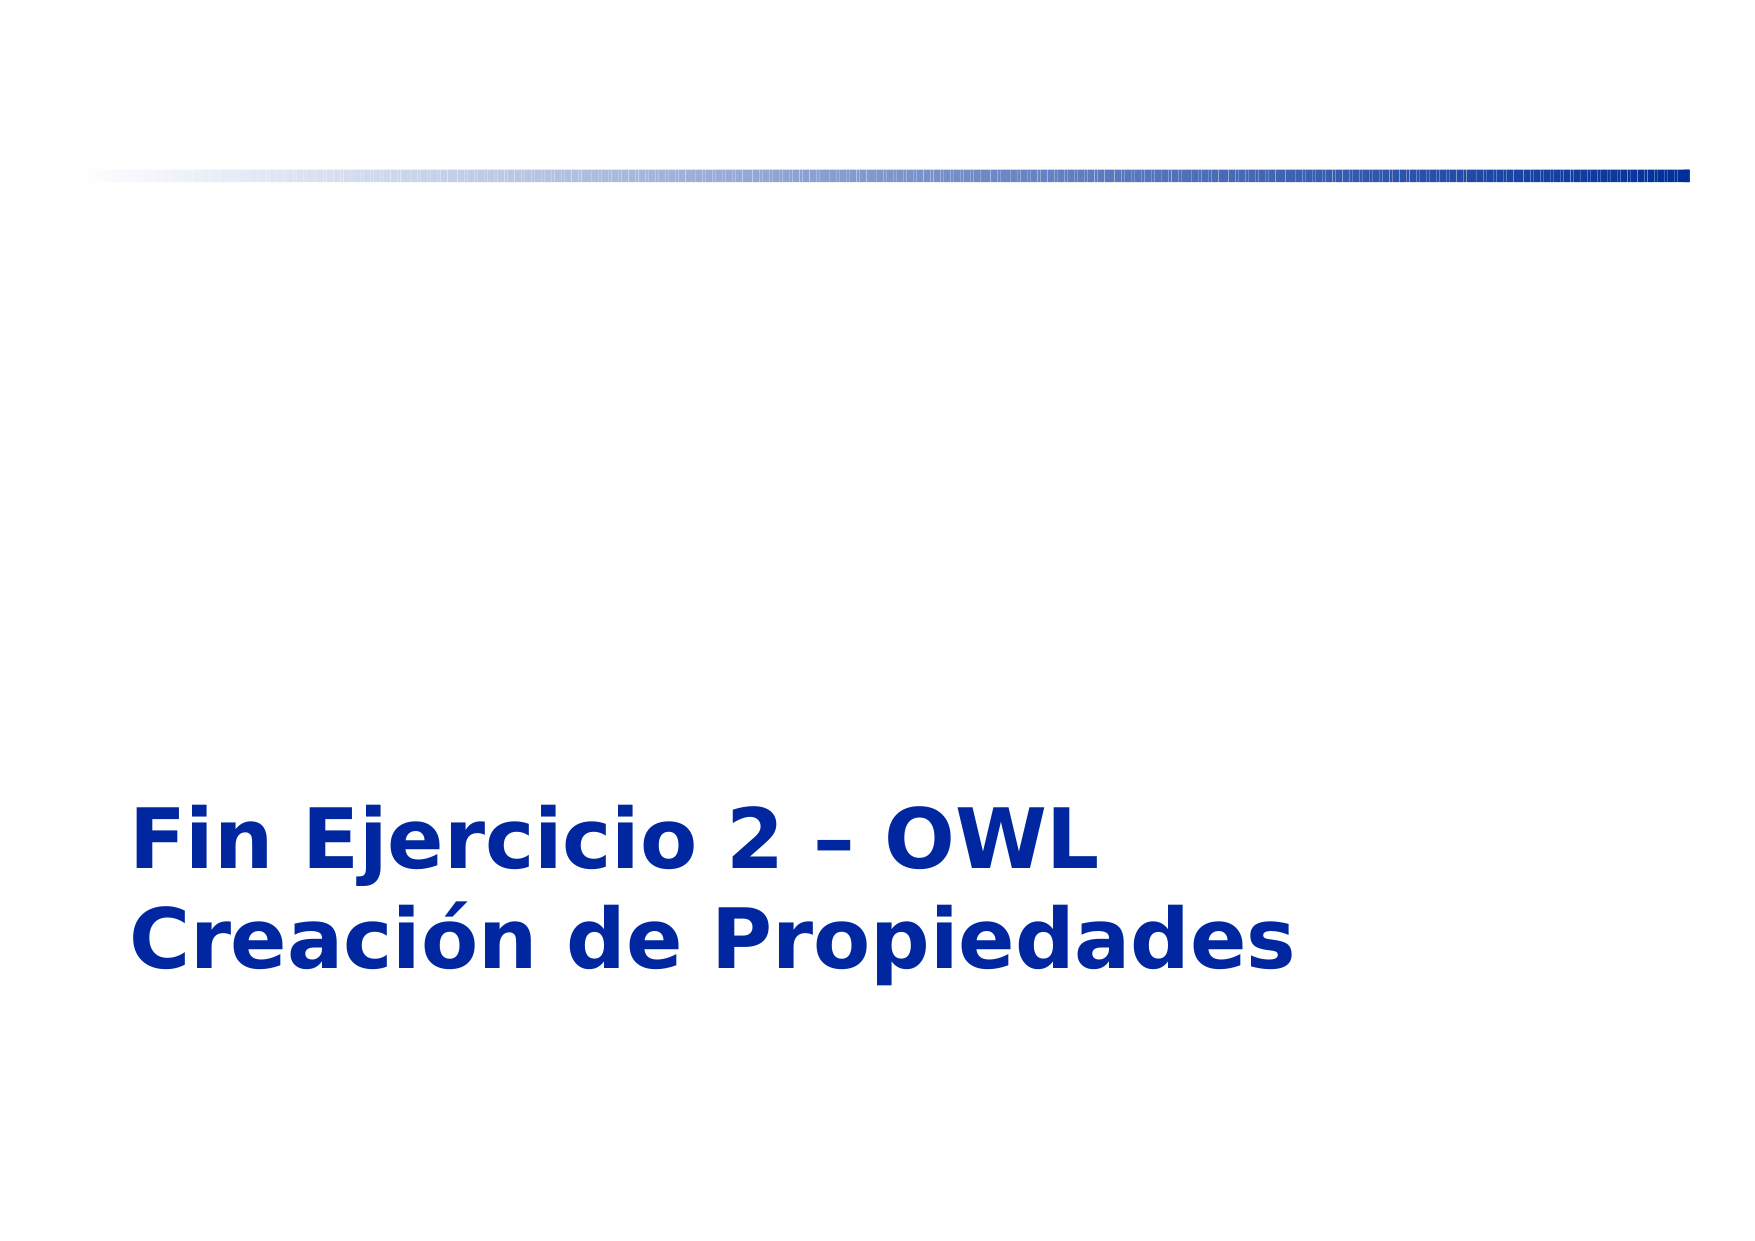

Fin Ejercicio 2 – OWL
Creación de Propiedades